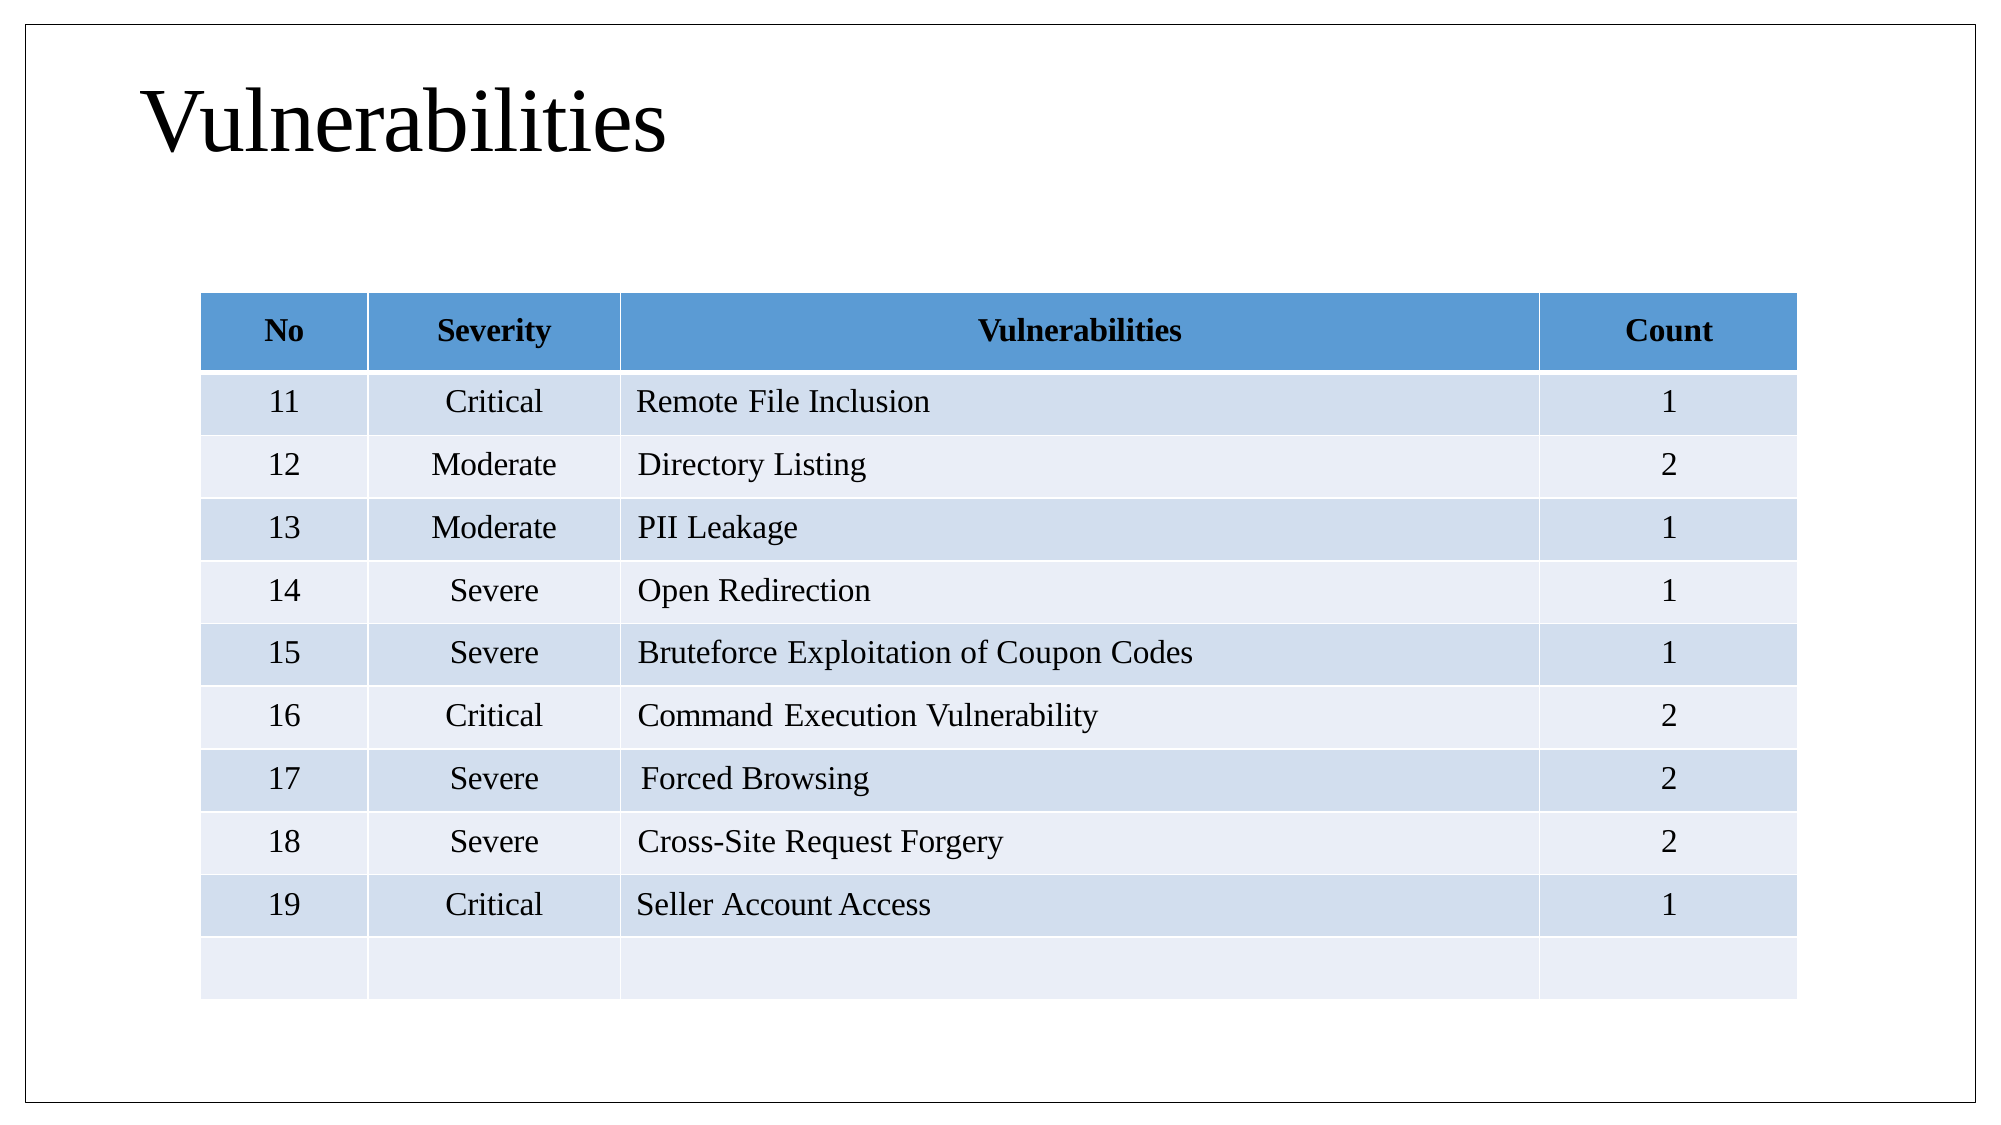

# Vulnerabilities
| No | Severity | Vulnerabilities | Count |
| --- | --- | --- | --- |
| 11 | Critical | Remote File Inclusion | 1 |
| 12 | Moderate | Directory Listing | 2 |
| 13 | Moderate | PII Leakage | 1 |
| 14 | Severe | Open Redirection | 1 |
| 15 | Severe | Bruteforce Exploitation of Coupon Codes | 1 |
| 16 | Critical | Command Execution Vulnerability | 2 |
| 17 | Severe | Forced Browsing | 2 |
| 18 | Severe | Cross-Site Request Forgery | 2 |
| 19 | Critical | Seller Account Access | 1 |
|  |  |  |  |